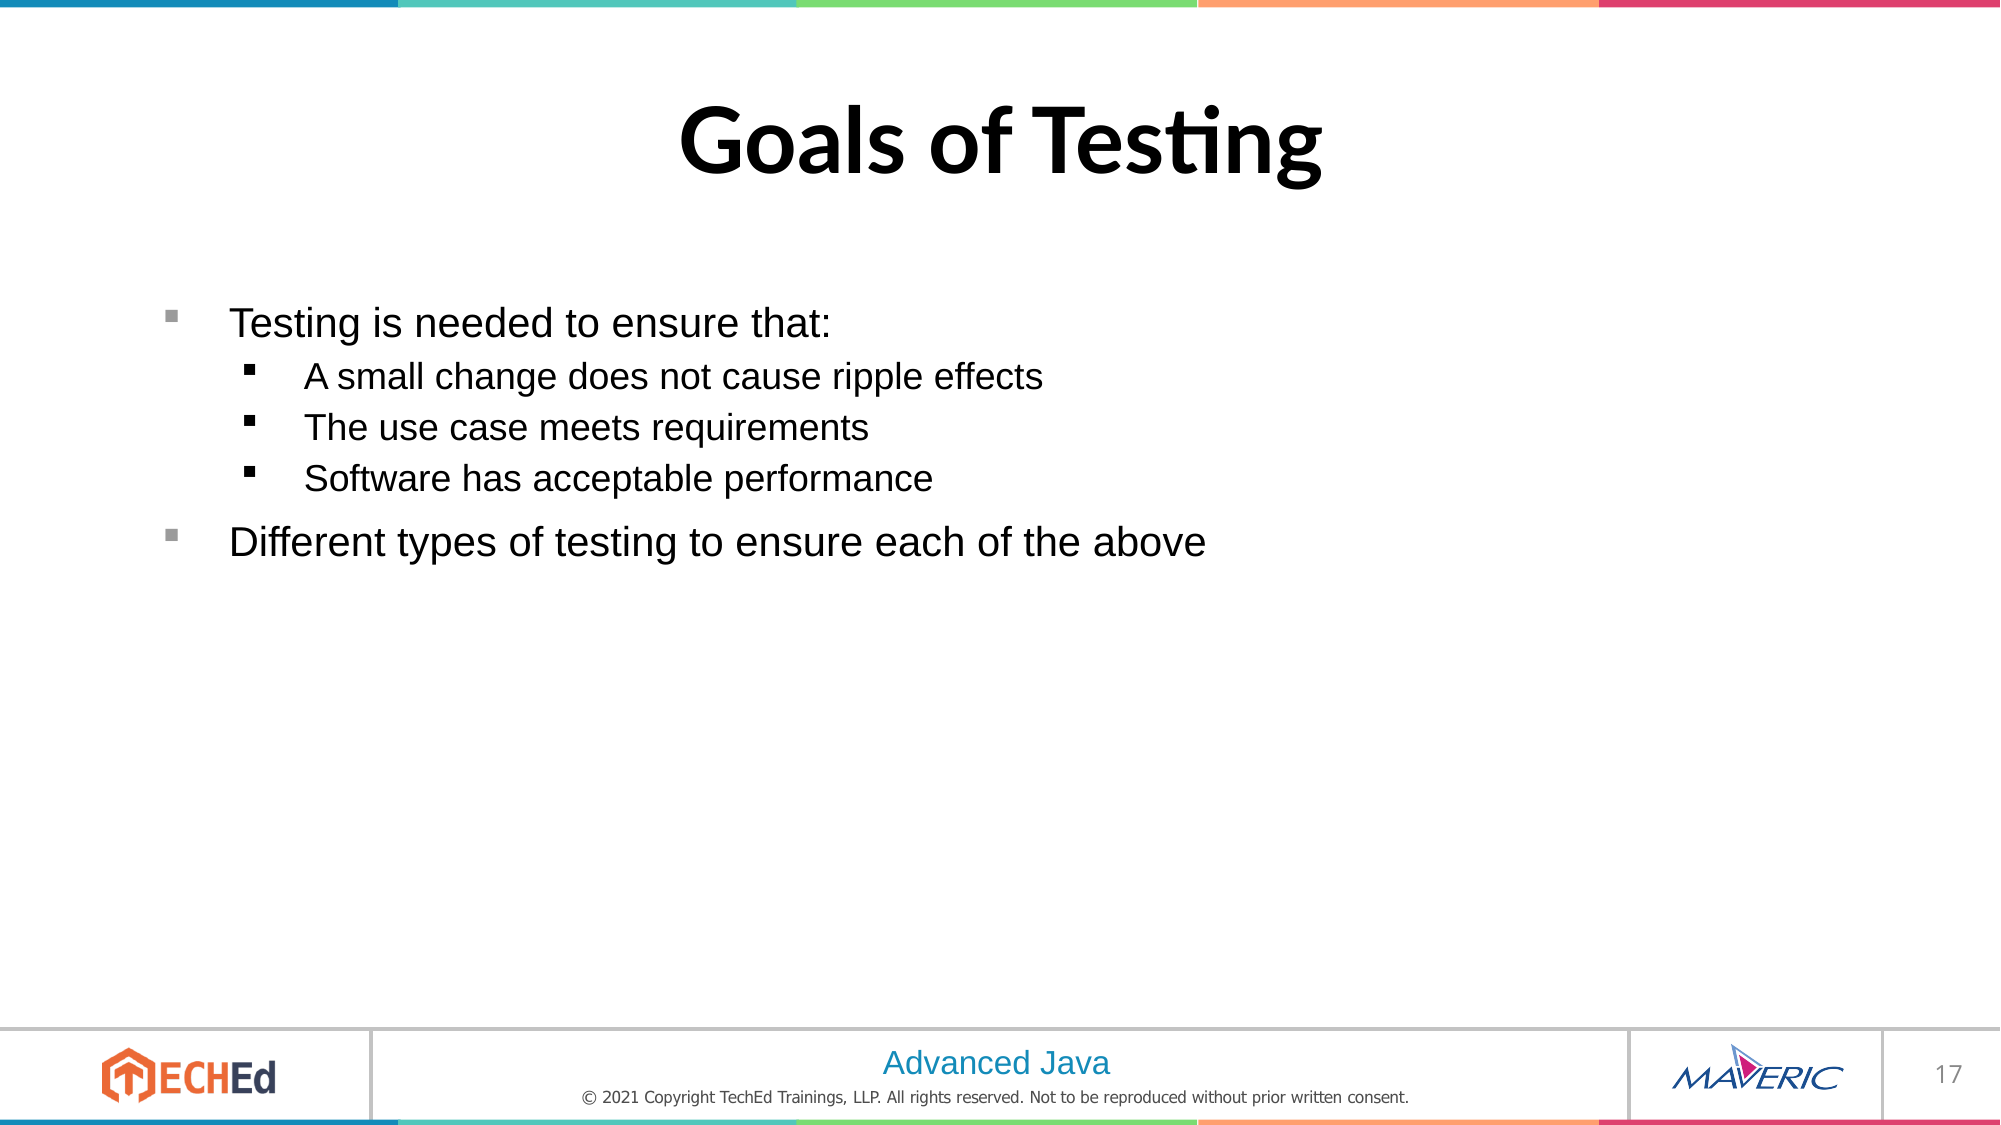

# Goals of Testing
Testing is needed to ensure that:
A small change does not cause ripple effects
The use case meets requirements
Software has acceptable performance
Different types of testing to ensure each of the above